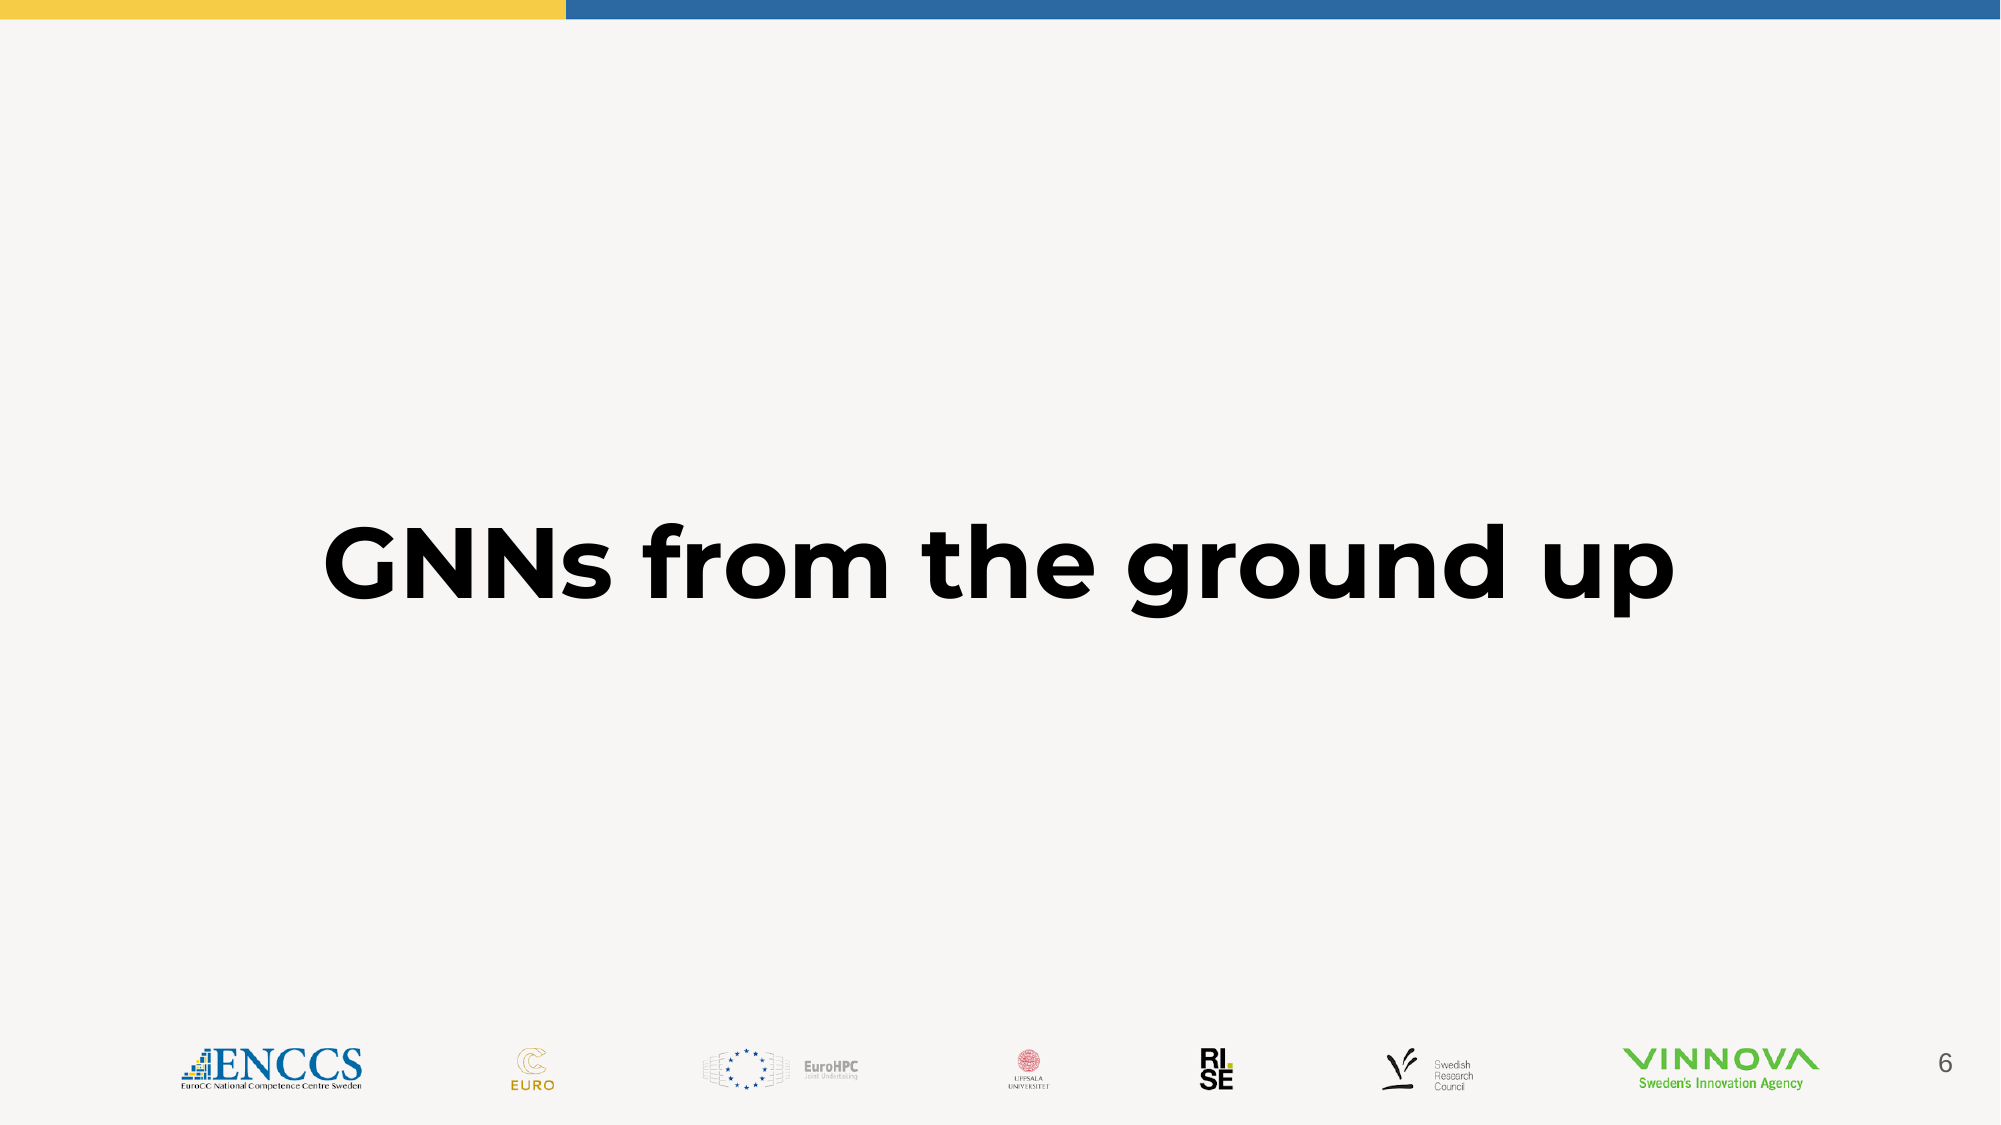

# GNNs from the ground up
6